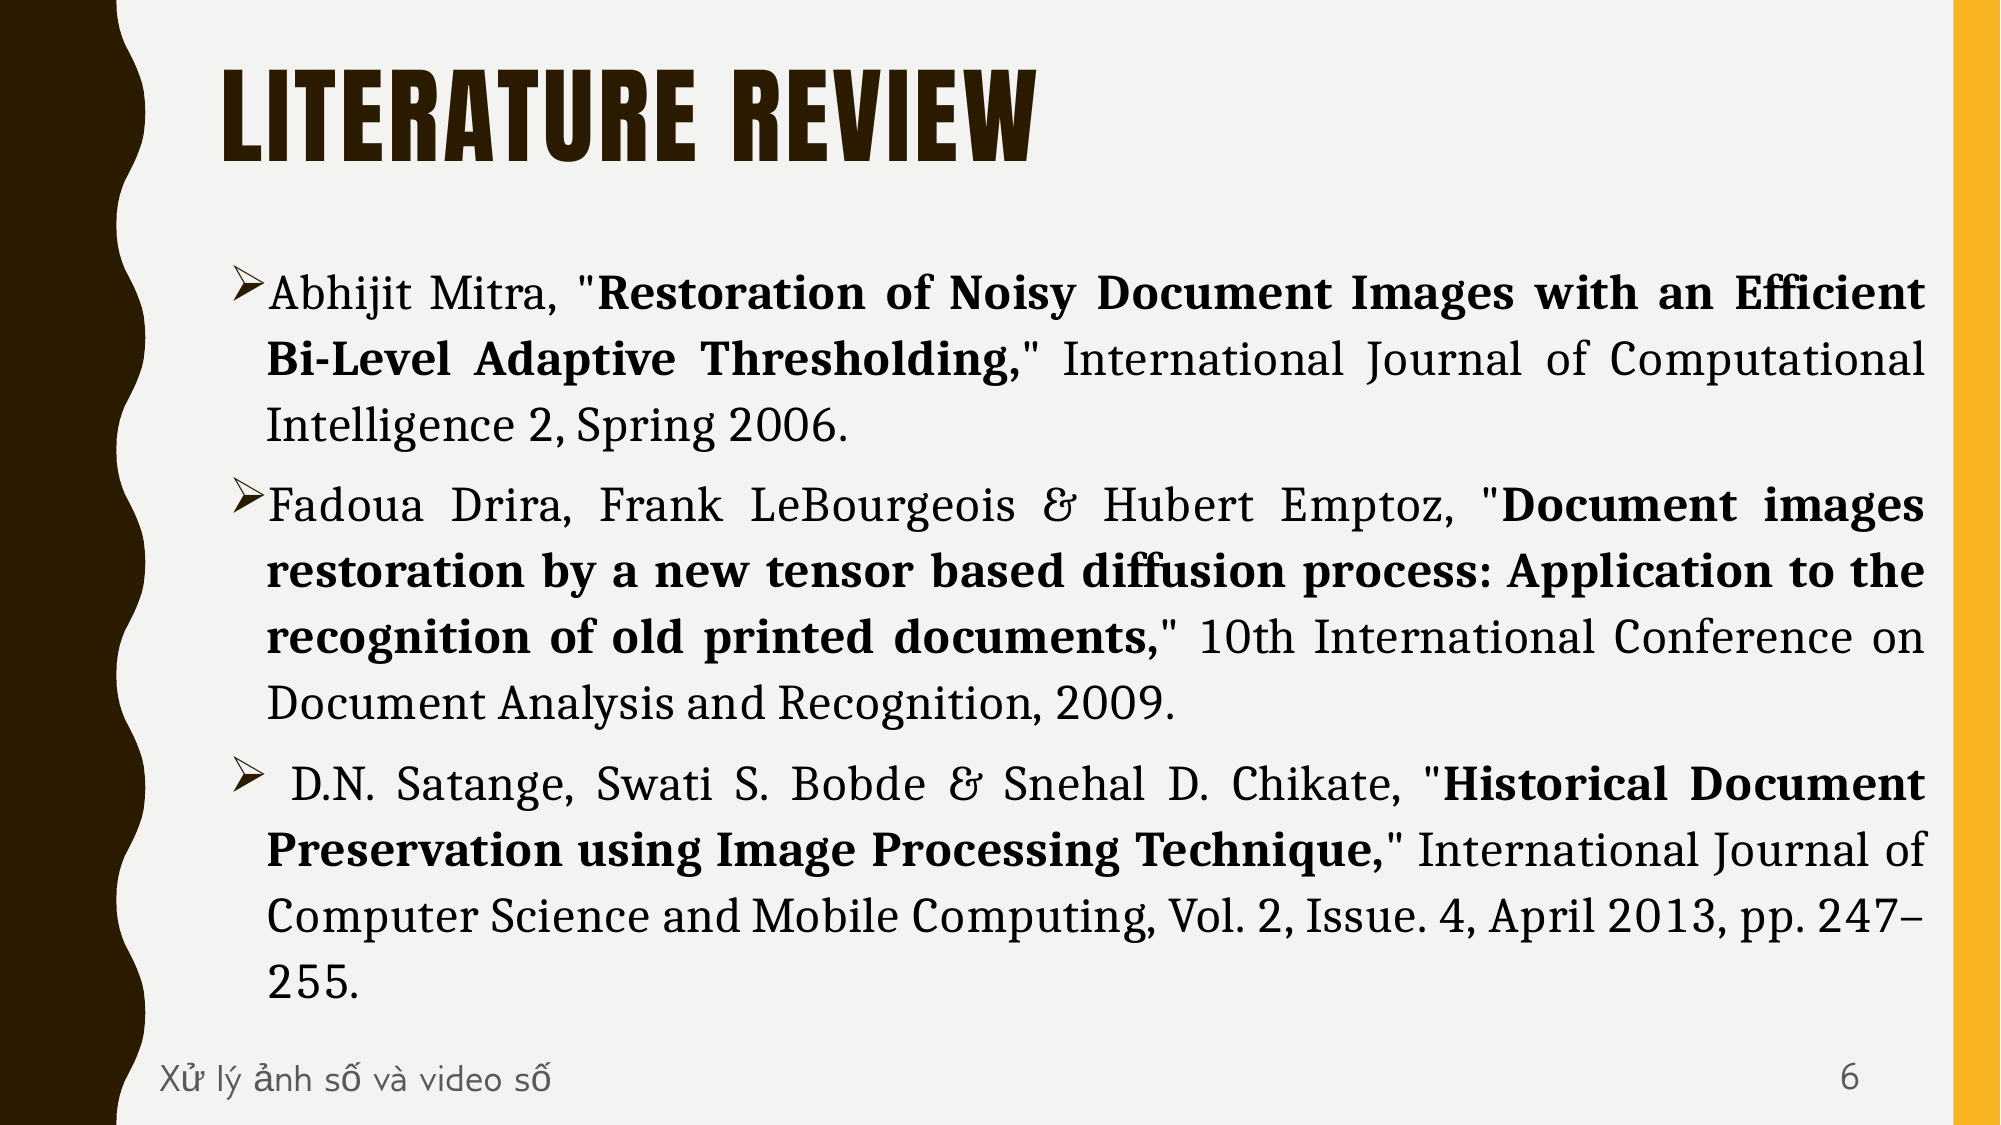

# Literature review
Abhijit Mitra, "Restoration of Noisy Document Images with an Efficient Bi-Level Adaptive Thresholding," International Journal of Computational Intelligence 2, Spring 2006.
Fadoua Drira, Frank LeBourgeois & Hubert Emptoz, "Document images restoration by a new tensor based diffusion process: Application to the recognition of old printed documents," 10th International Conference on Document Analysis and Recognition, 2009.
 D.N. Satange, Swati S. Bobde & Snehal D. Chikate, "Historical Document Preservation using Image Processing Technique," International Journal of Computer Science and Mobile Computing, Vol. 2, Issue. 4, April 2013, pp. 247–255.

6
Xử lý ảnh số và video số